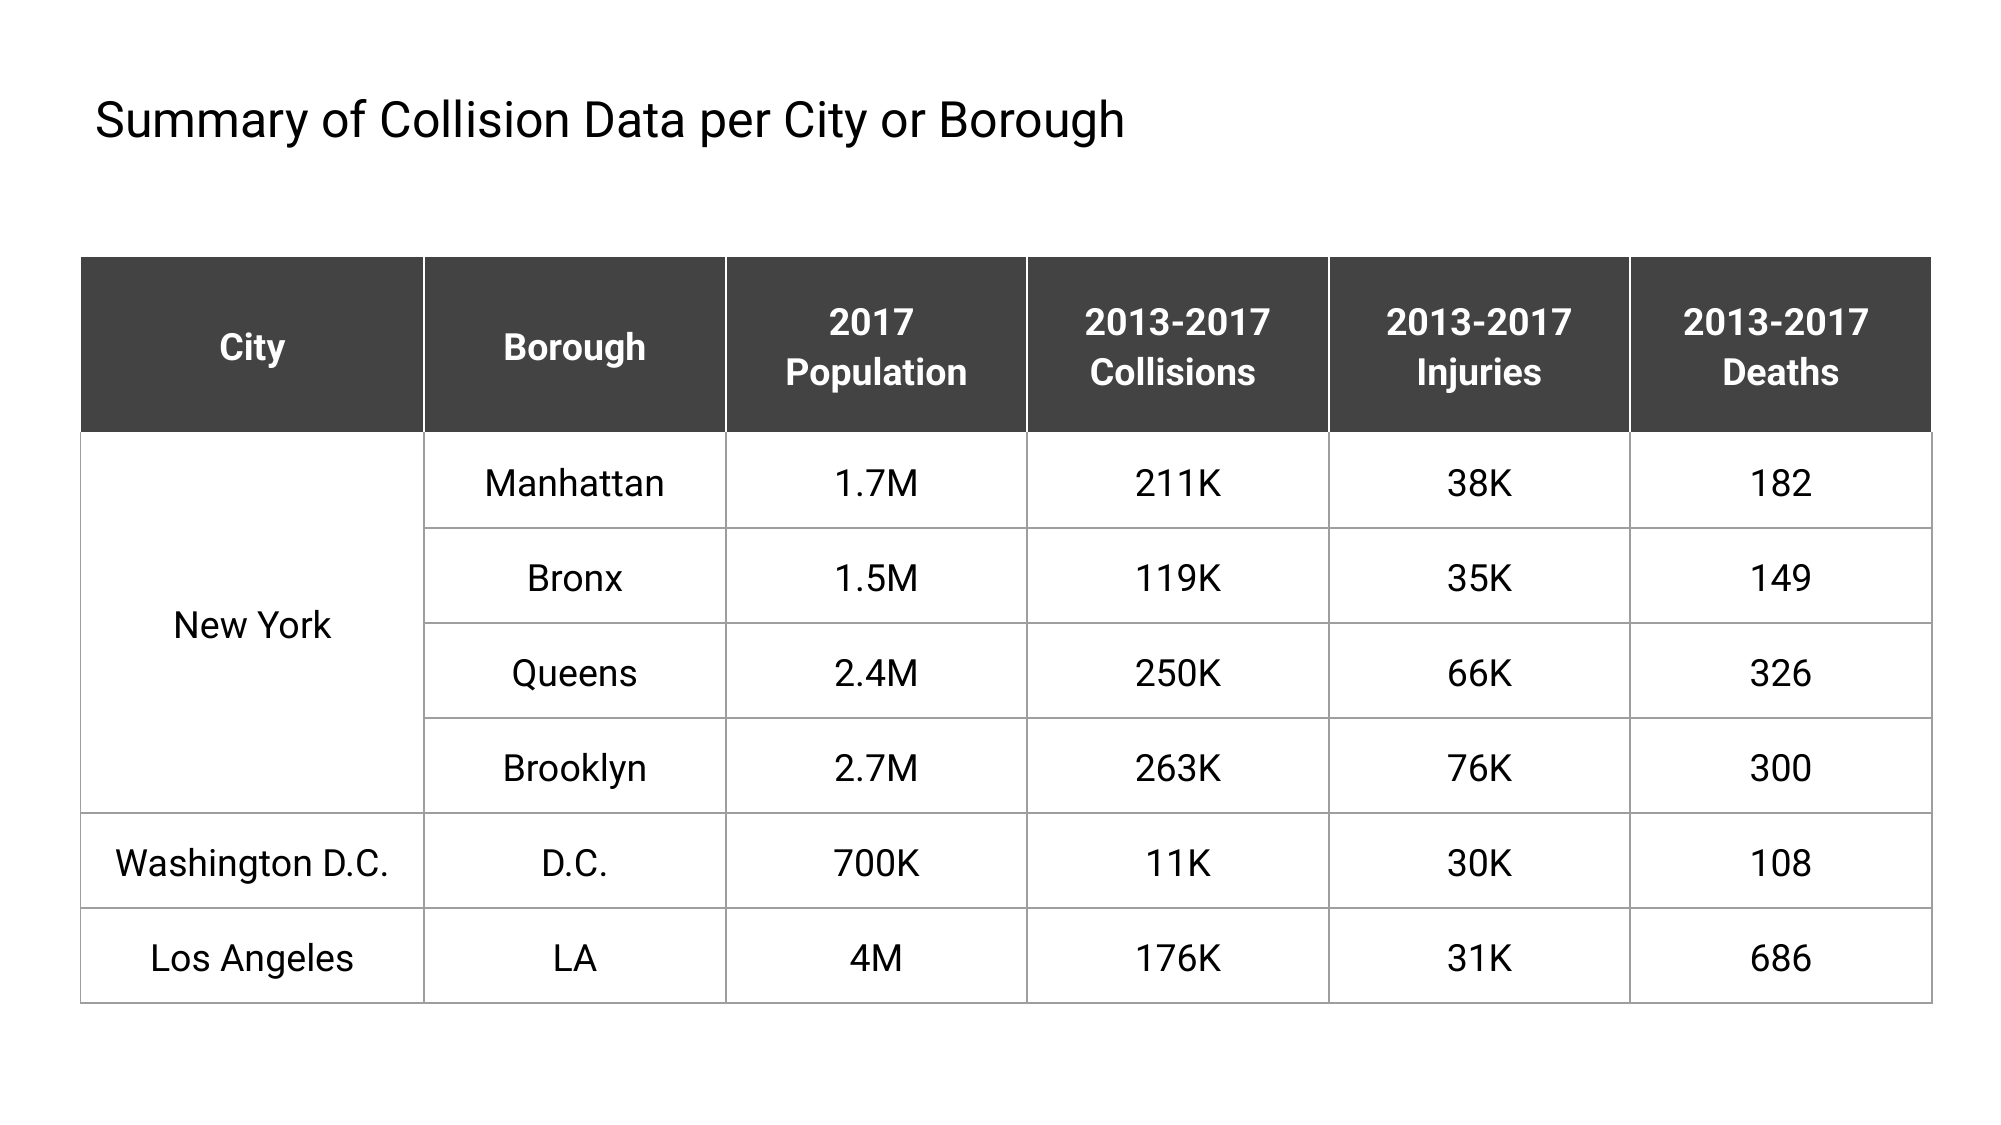

Summary of Collision Data per City or Borough
| City | Borough | 2017 Population | 2013-2017 Collisions | 2013-2017 Injuries | 2013-2017 Deaths |
| --- | --- | --- | --- | --- | --- |
| New York | Manhattan | 1.7M | 211K | 38K | 182 |
|  | Bronx | 1.5M | 119K | 35K | 149 |
|  | Queens | 2.4M | 250K | 66K | 326 |
|  | Brooklyn | 2.7M | 263K | 76K | 300 |
| Washington D.C. | D.C. | 700K | 11K | 30K | 108 |
| Los Angeles | LA | 4M | 176K | 31K | 686 |